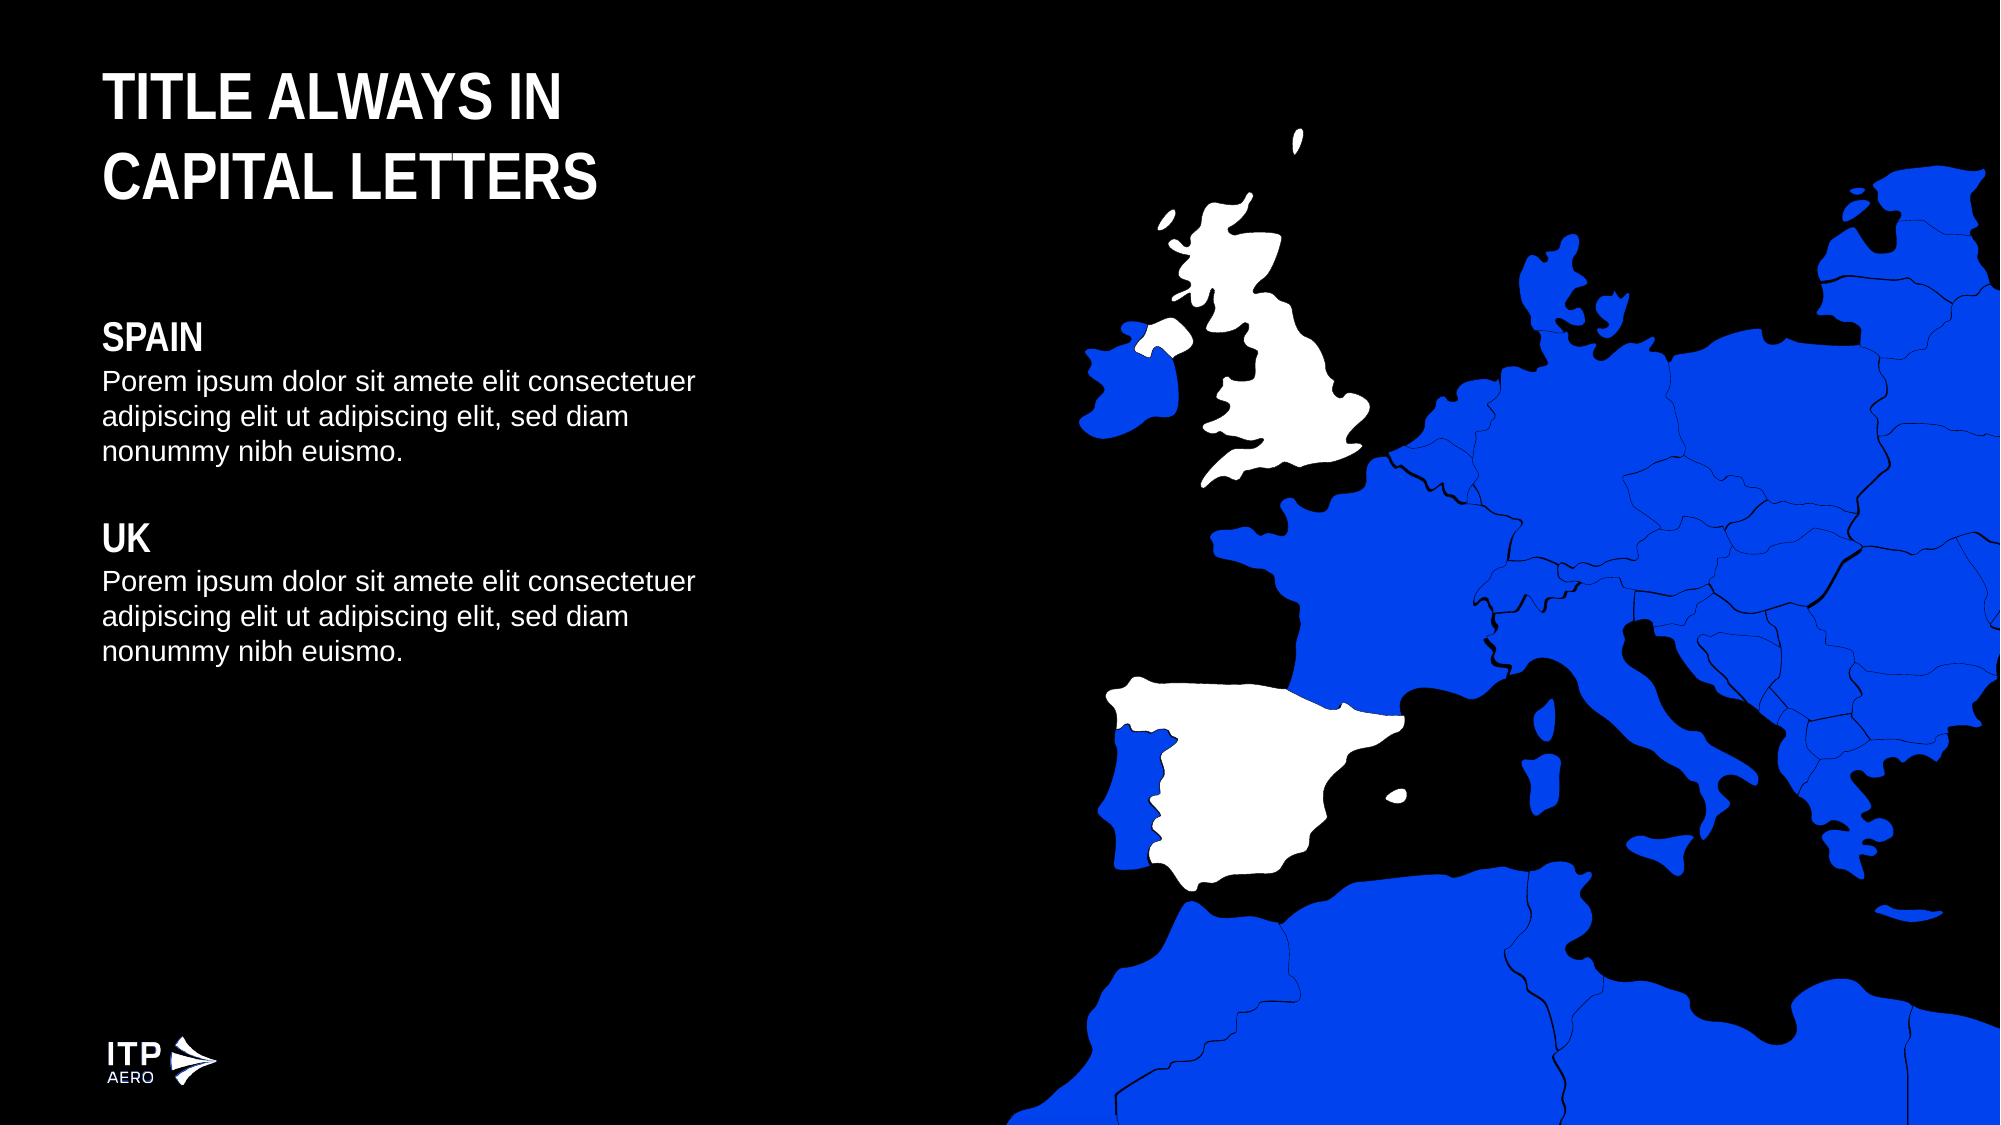

TITLE ALWAYS IN CAPITAL LETTERS

SPAIN

Porem ipsum dolor sit amete elit consectetuer adipiscing elit ut adipiscing elit, sed diam nonummy nibh euismo.

UK

Porem ipsum dolor sit amete elit consectetuer adipiscing elit ut adipiscing elit, sed diam nonummy nibh euismo.

Proprietary Information - Confidential
58